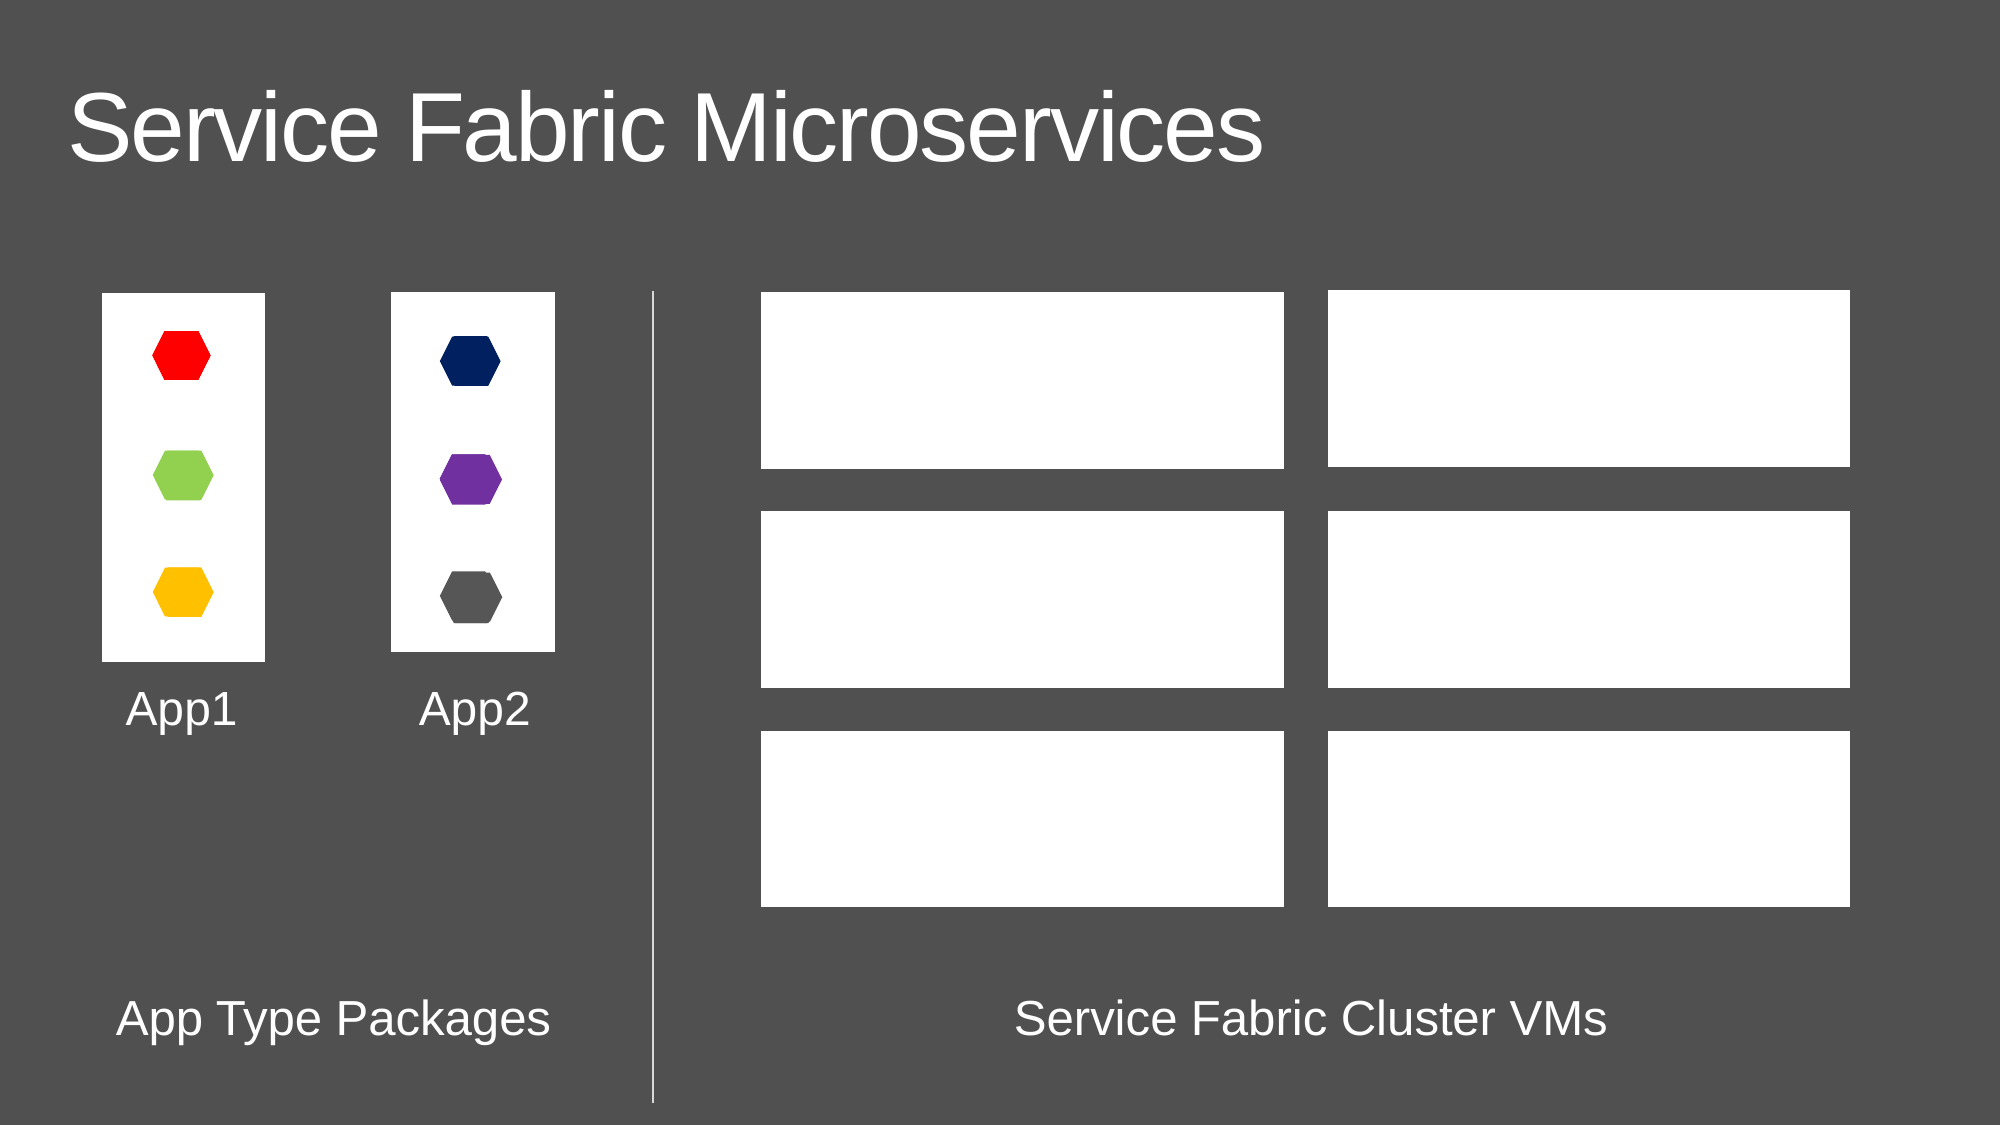

# Service Fabric Microservices

App1
App2

App Type Packages
Service Fabric Cluster VMs